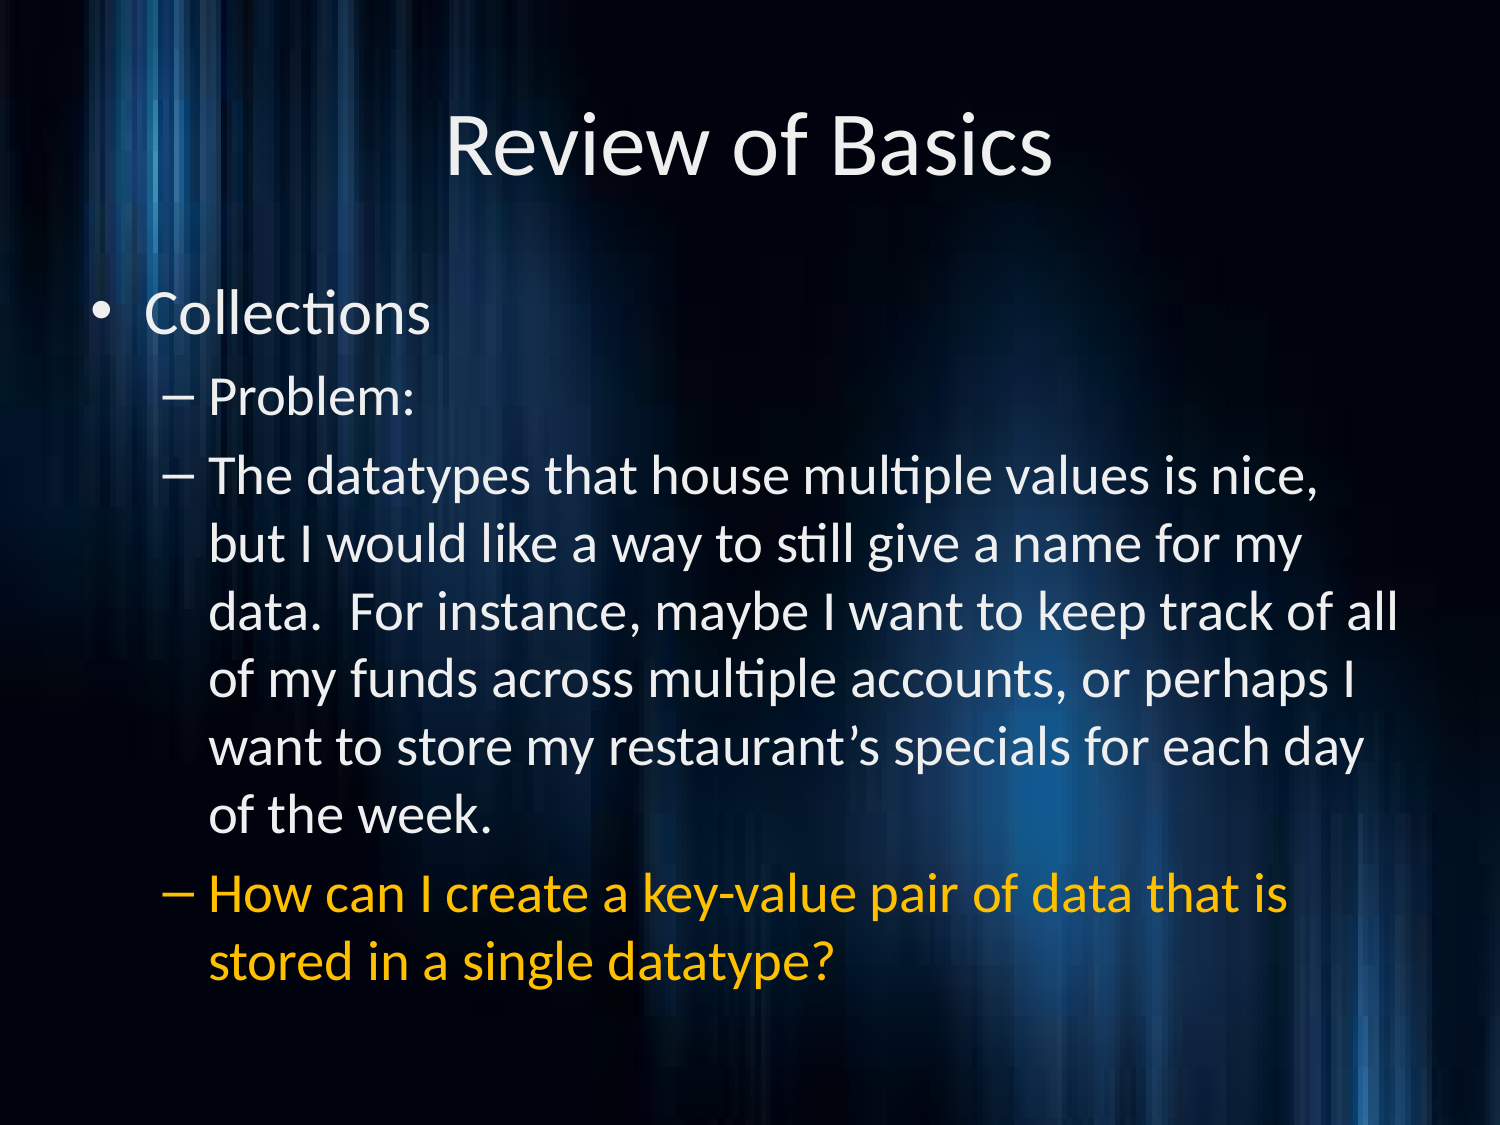

# Review of Basics
Collections
Problem:
The datatypes that house multiple values is nice, but I would like a way to still give a name for my data.  For instance, maybe I want to keep track of all of my funds across multiple accounts, or perhaps I want to store my restaurant’s specials for each day of the week.
How can I create a key-value pair of data that is stored in a single datatype?